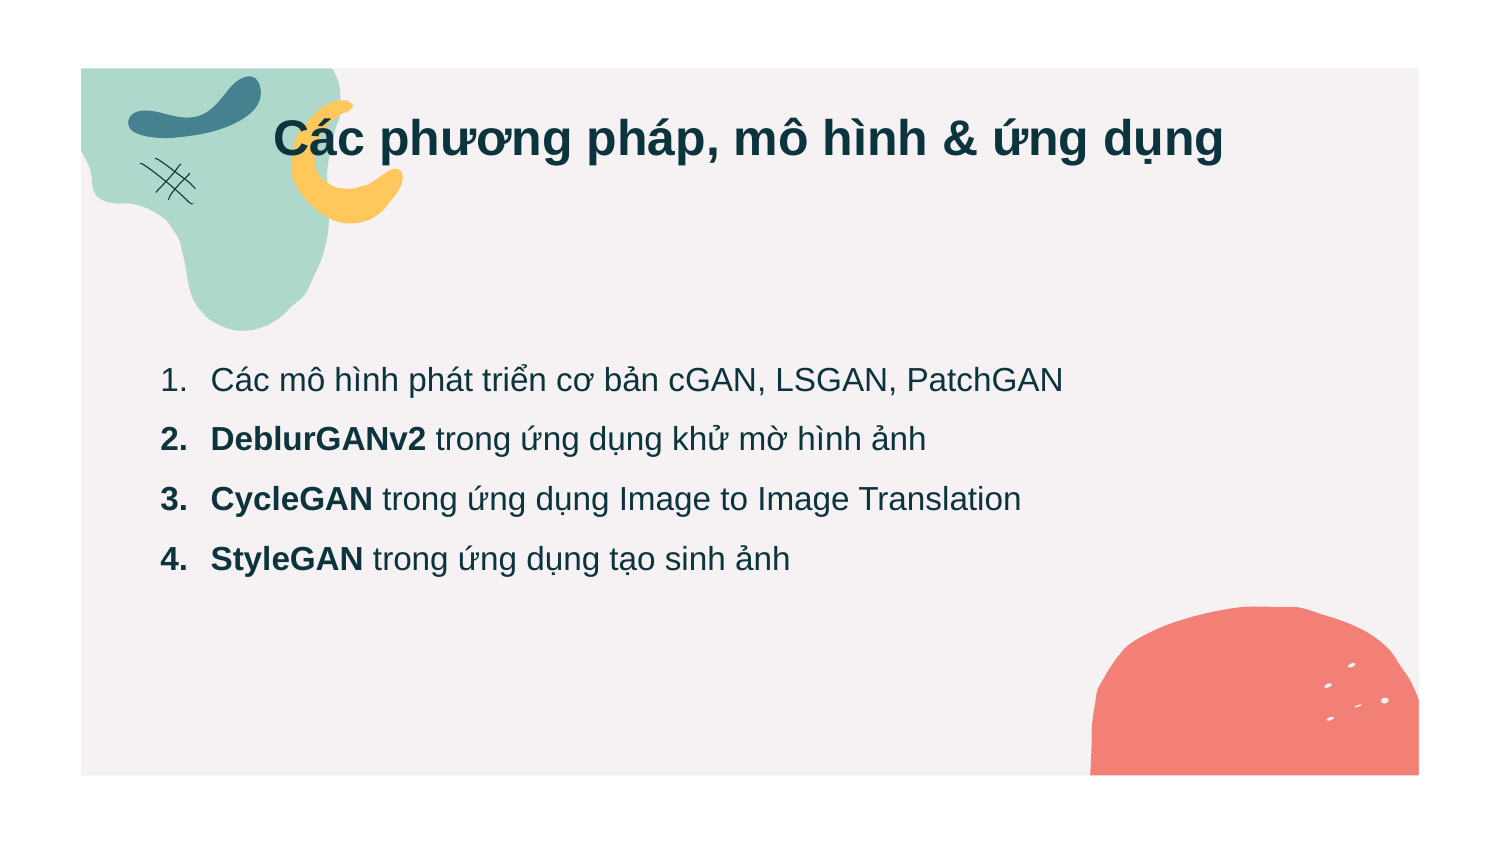

# Các phương pháp, mô hình & ứng dụng

Các mô hình phát triển cơ bản cGAN, LSGAN, PatchGAN
DeblurGANv2 trong ứng dụng khử mờ hình ảnh
CycleGAN trong ứng dụng Image to Image Translation
StyleGAN trong ứng dụng tạo sinh ảnh